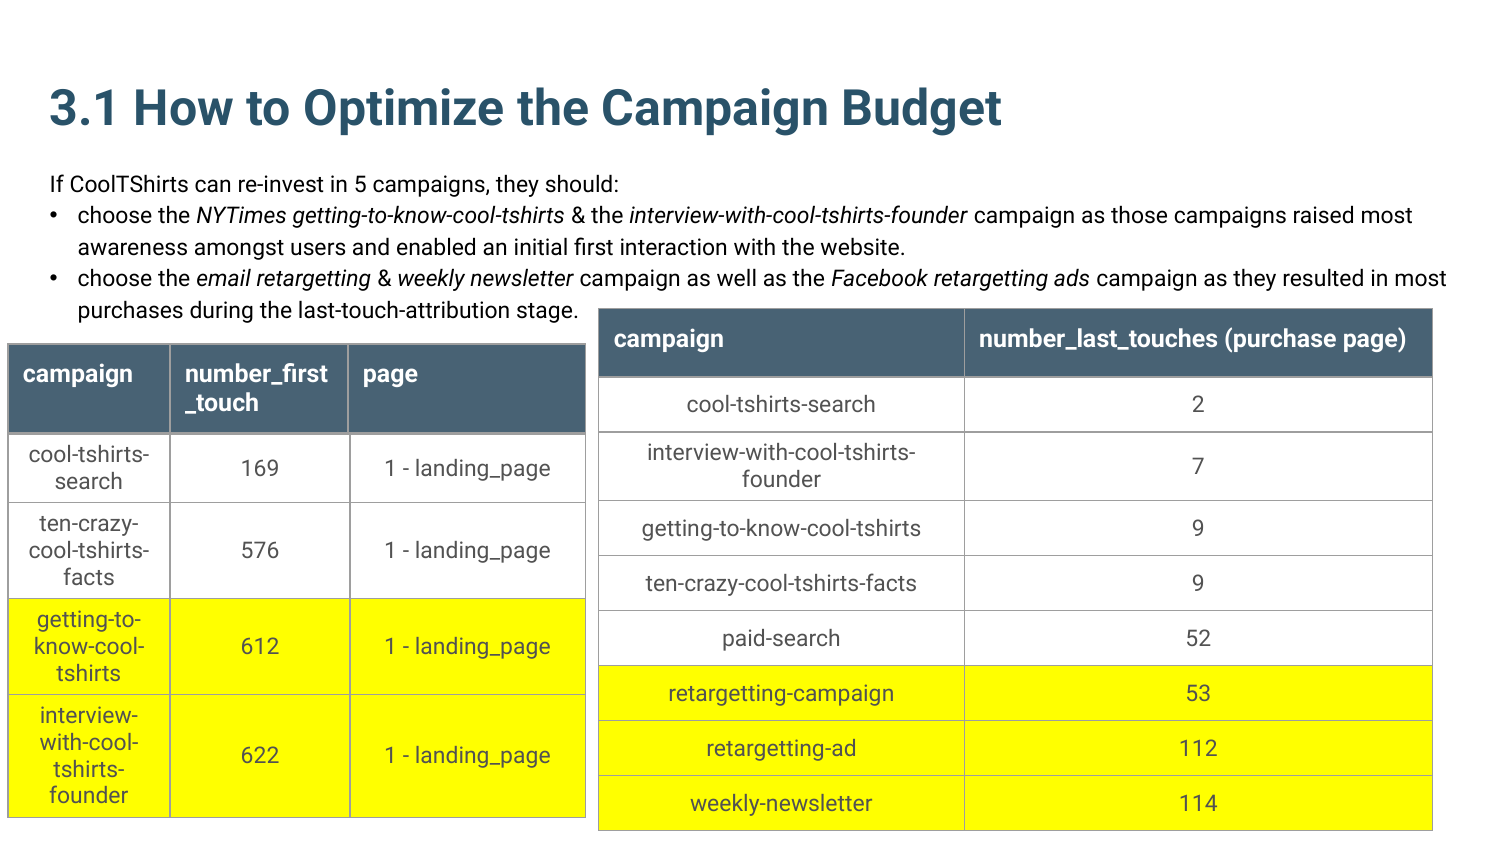

3.1 How to Optimize the Campaign Budget
If CoolTShirts can re-invest in 5 campaigns, they should:
choose the NYTimes getting-to-know-cool-tshirts & the interview-with-cool-tshirts-founder campaign as those campaigns raised most awareness amongst users and enabled an initial first interaction with the website.
choose the email retargetting & weekly newsletter campaign as well as the Facebook retargetting ads campaign as they resulted in most purchases during the last-touch-attribution stage.

| campaign | number\_last\_touches (purchase page) |
| --- | --- |
| cool-tshirts-search | 2 |
| interview-with-cool-tshirts-founder | 7 |
| getting-to-know-cool-tshirts | 9 |
| ten-crazy-cool-tshirts-facts | 9 |
| paid-search | 52 |
| retargetting-campaign | 53 |
| retargetting-ad | 112 |
| weekly-newsletter | 114 |
| campaign | number\_first\_touch | page |
| --- | --- | --- |
| cool-tshirts-search | 169 | 1 - landing\_page |
| --- | --- | --- |
| ten-crazy-cool-tshirts-facts | 576 | 1 - landing\_page |
| getting-to-know-cool-tshirts | 612 | 1 - landing\_page |
| interview-with-cool-tshirts-founder | 622 | 1 - landing\_page |